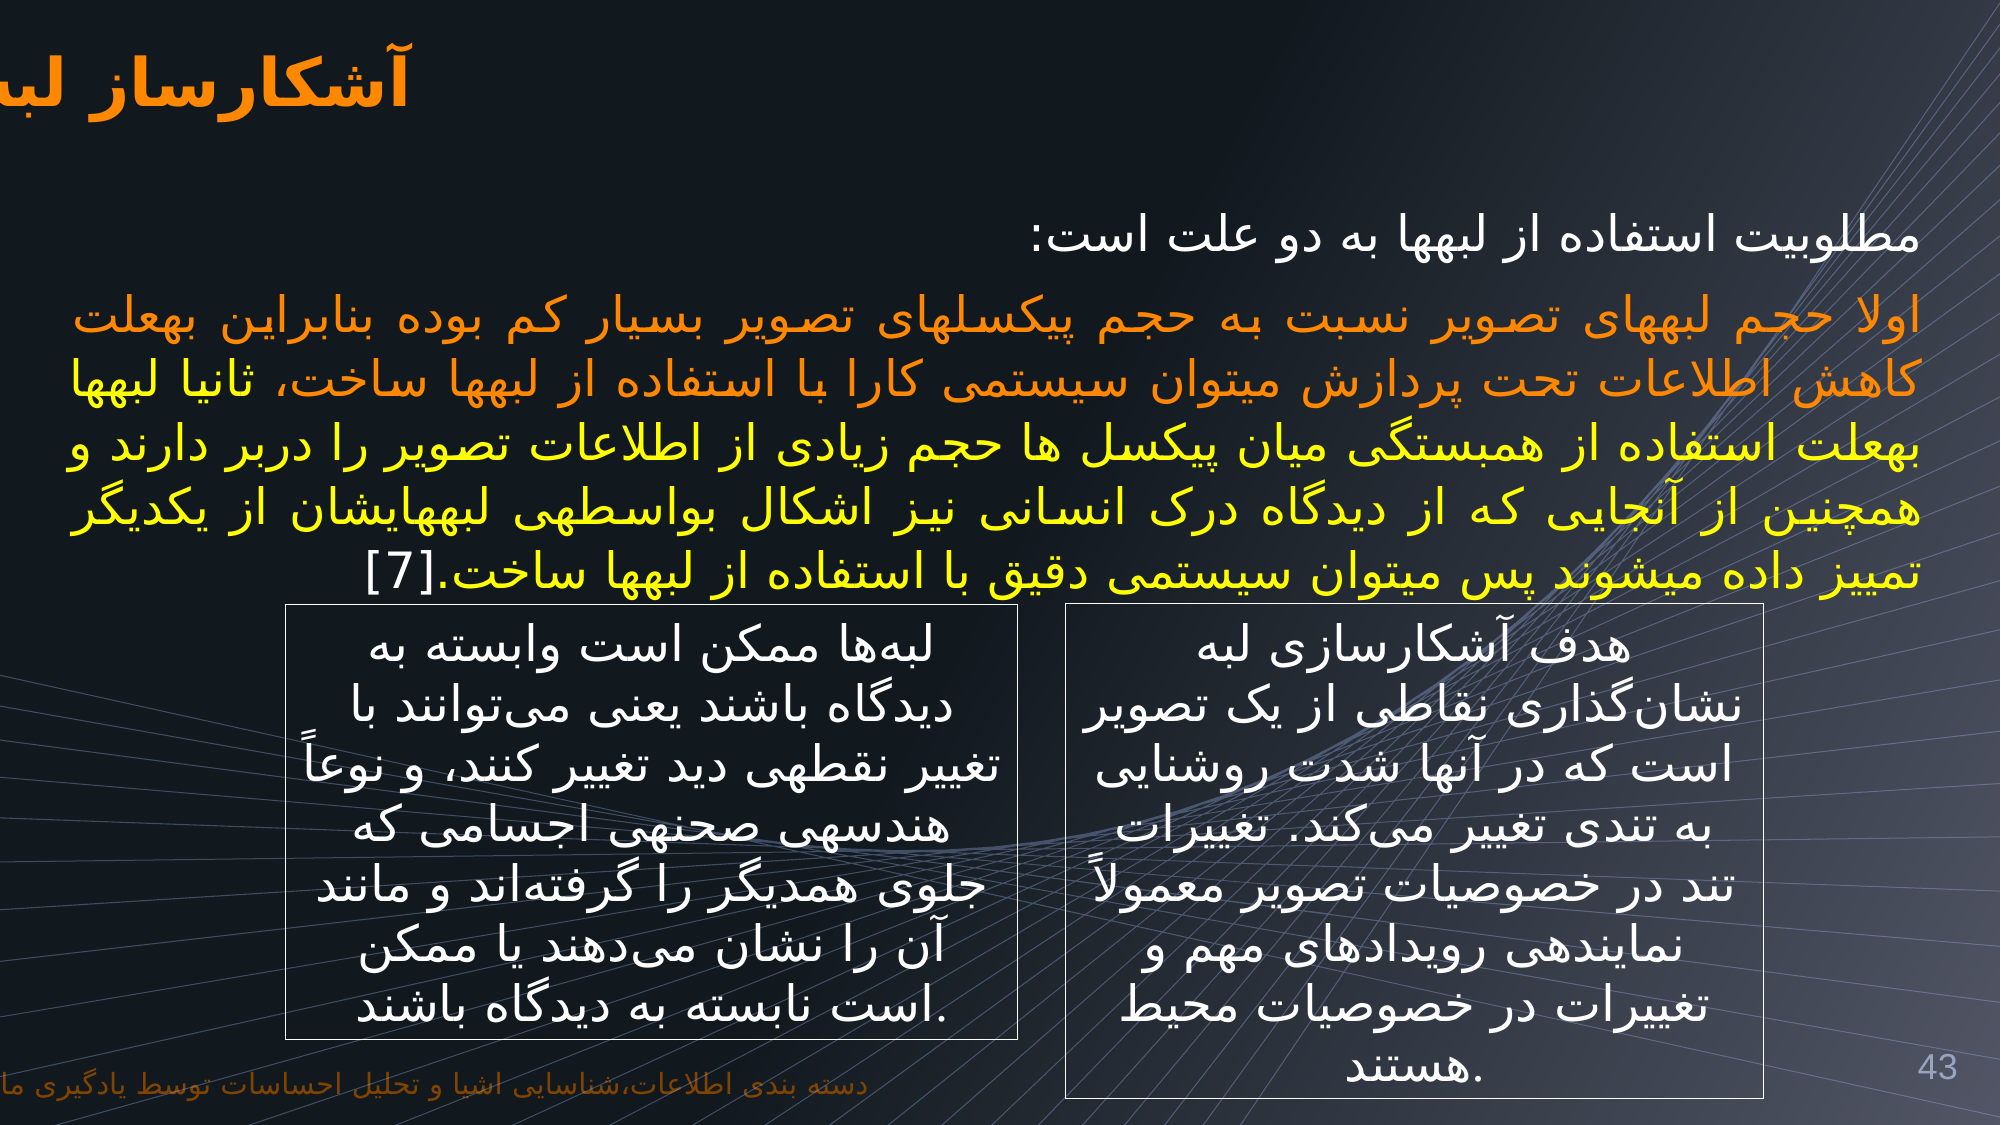

آشکارساز لبه
مطلوبیت استفاده از لبه­ها به دو علت است:
اولا حجم لبه­های تصویر نسبت به حجم پیکسل­های تصویر بسیار کم بوده بنابراین به­علت کاهش اطلاعات تحت پردازش می­توان سیستمی کارا با استفاده از لبه­ها ساخت، ثانیا لبه­ها به­علت استفاده از همبستگی میان پیکسل ­ها حجم زیادی از اطلاعات تصویر را دربر دارند و همچنین از آنجایی که از دیدگاه درک انسانی نیز اشکال بواسطه­ی لبه­هایشان از یکدیگر تمییز داده می­شوند پس می­توان سیستمی دقیق با استفاده از لبه­ها ساخت.[7]
هدف آشکارسازی لبه نشان‌گذاری نقاطی از یک تصویر است که در آنها شدت روشنایی به تندی تغییر می‌کند. تغییرات تند در خصوصیات تصویر معمولاً نماینده­ی رویدادهای مهم و تغییرات در خصوصیات محیط هستند.
لبه‌ها ممکن است وابسته به دیدگاه باشند یعنی می‌توانند با تغییر نقطه­ی دید تغییر کنند، و نوعاً هندسه­ی صحنه­ی اجسامی که جلوی همدیگر را گرفته‌اند و مانند آن را نشان می‌دهند یا ممکن است نابسته به دیدگاه باشند.
43